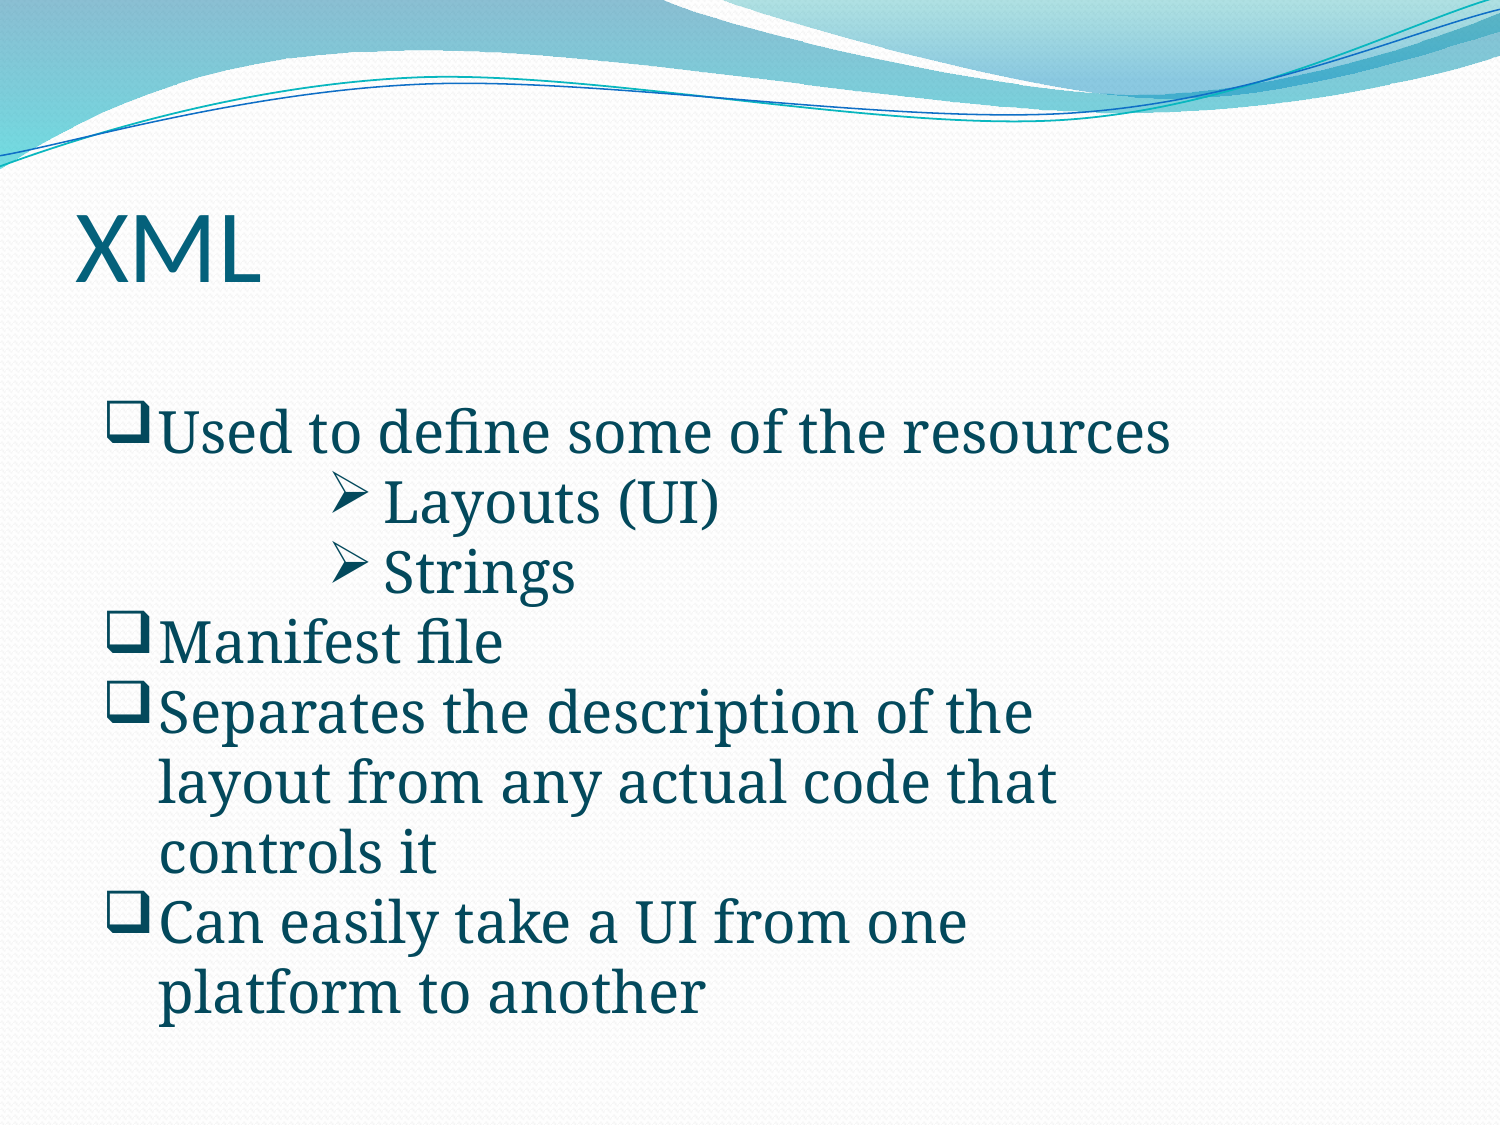

# XML
Used to define some of the resources
Layouts (UI)
Strings
Manifest file
Separates the description of the layout from any actual code that controls it
Can easily take a UI from one platform to another